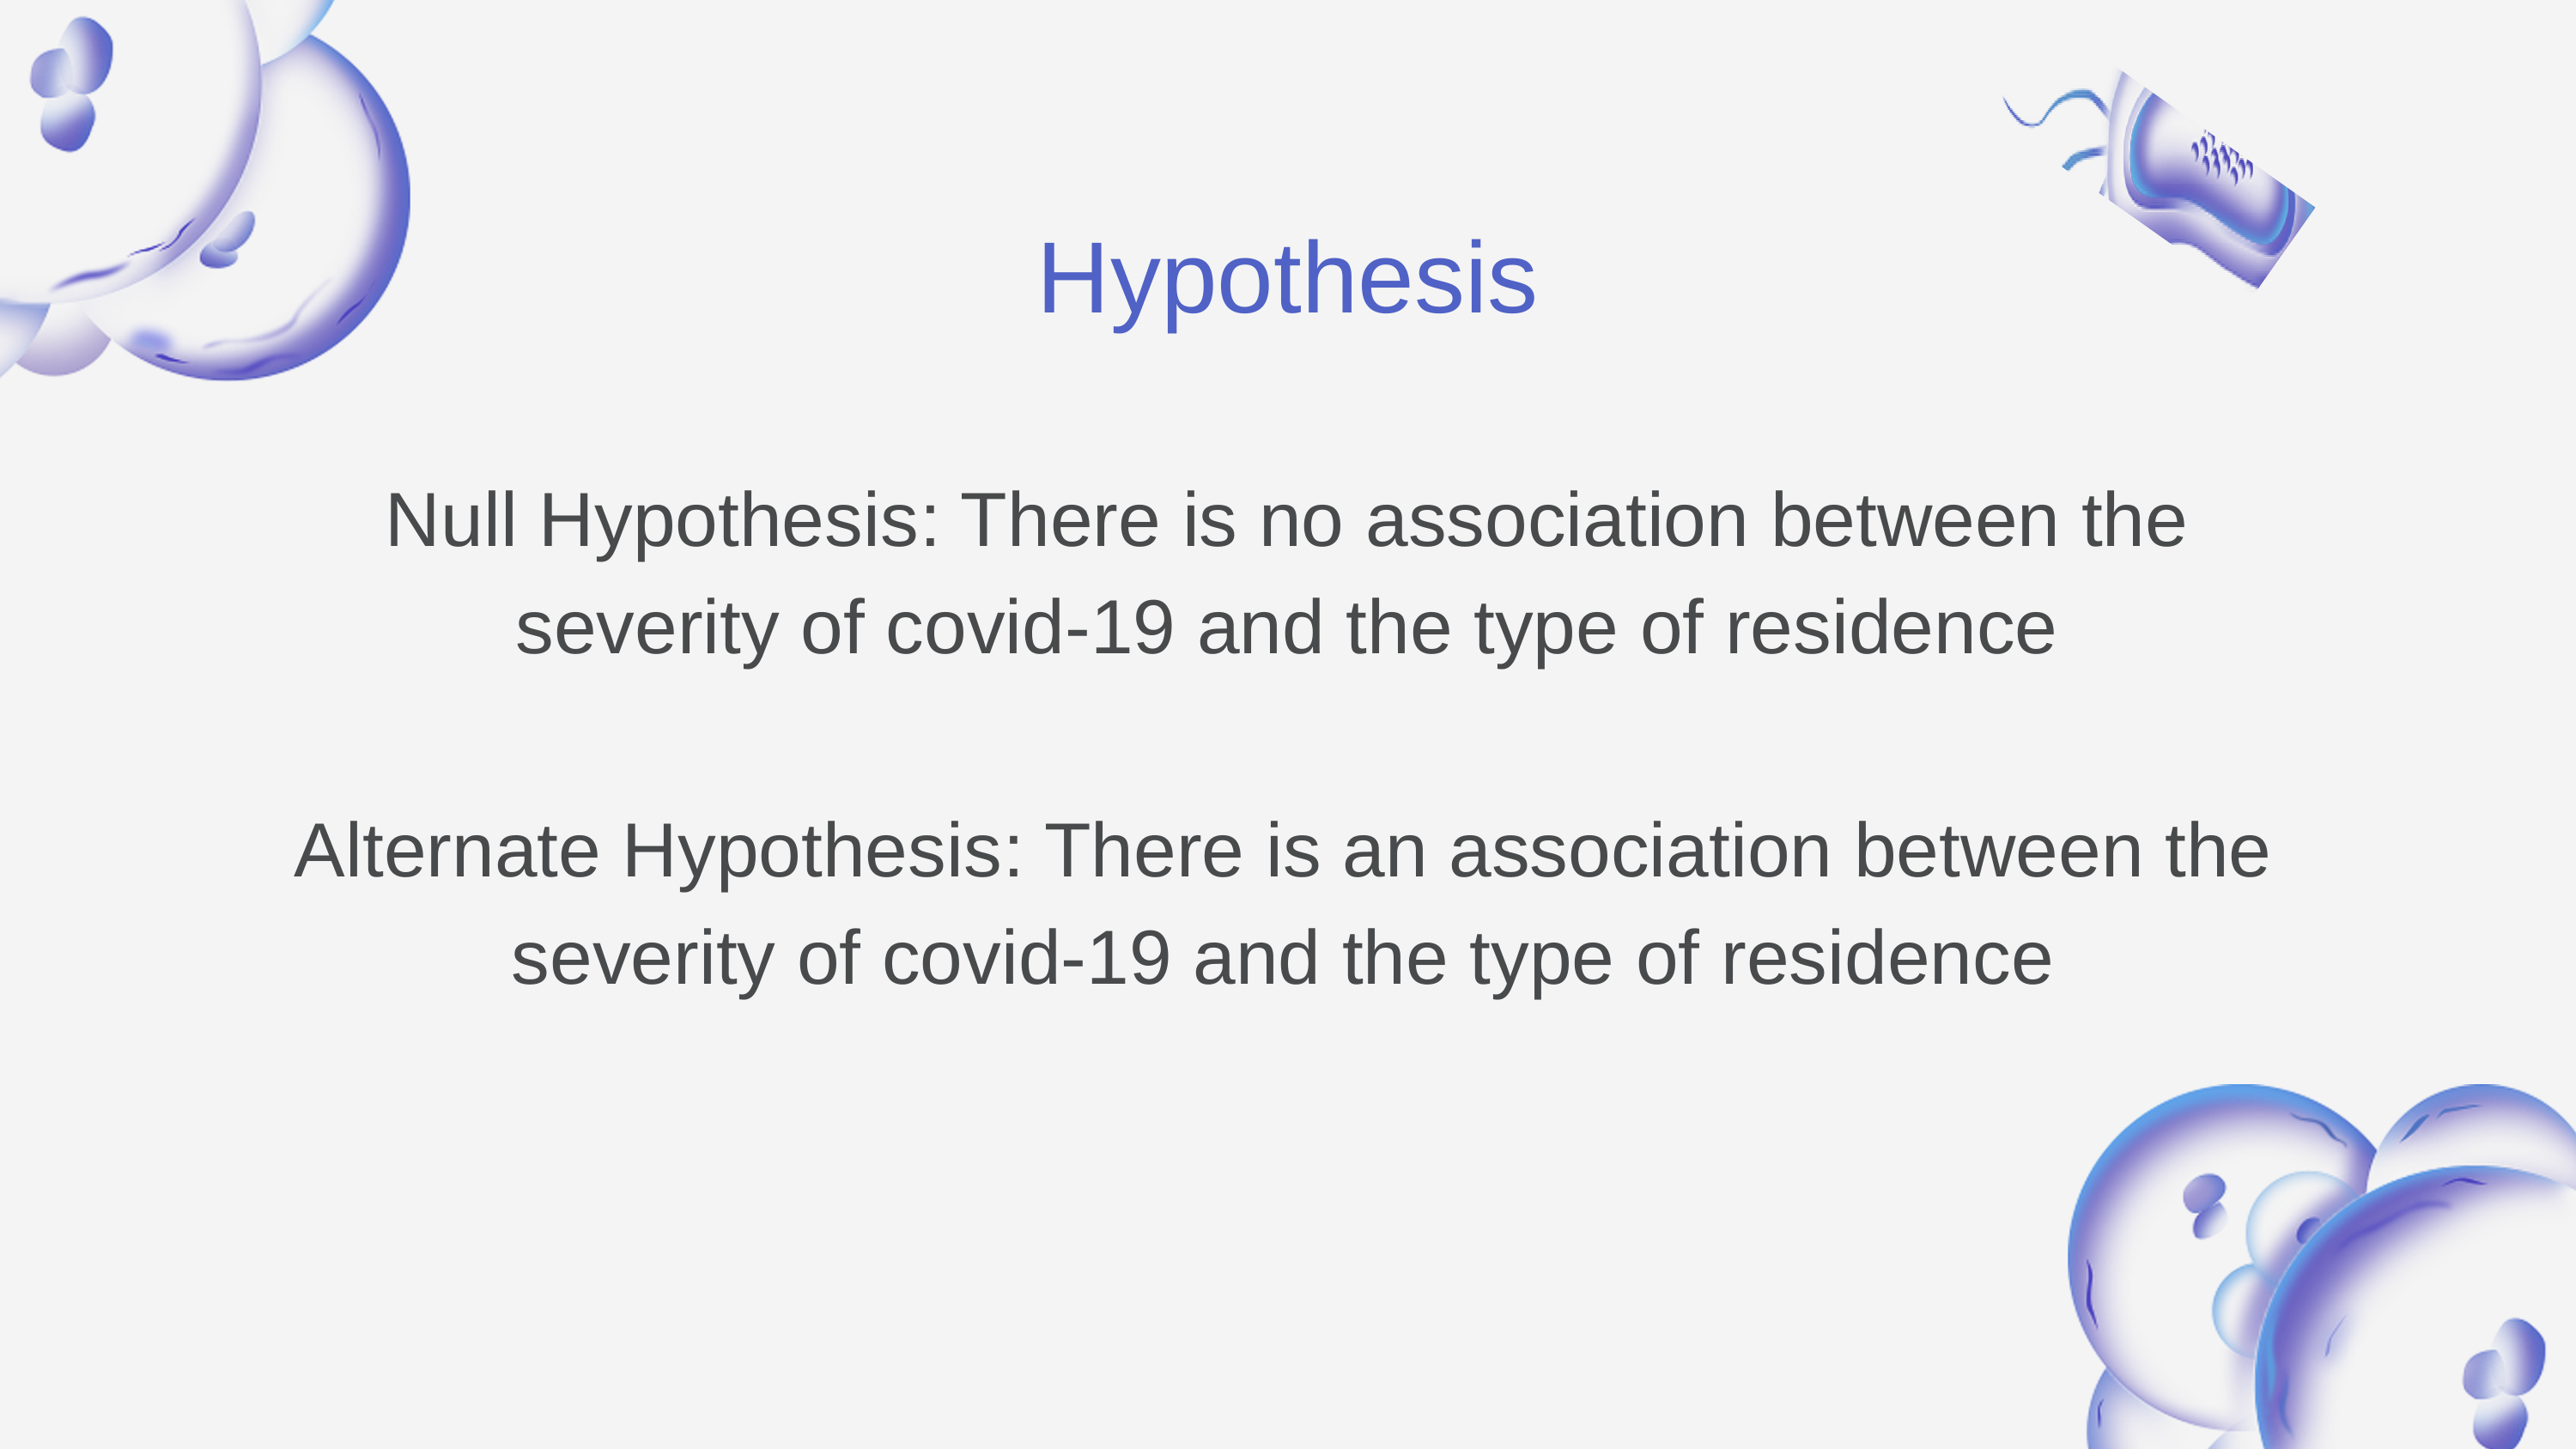

Hypothesis
Null Hypothesis: There is no association between the severity of covid-19 and the type of residence
Alternate Hypothesis: There is an association between the severity of covid-19 and the type of residence